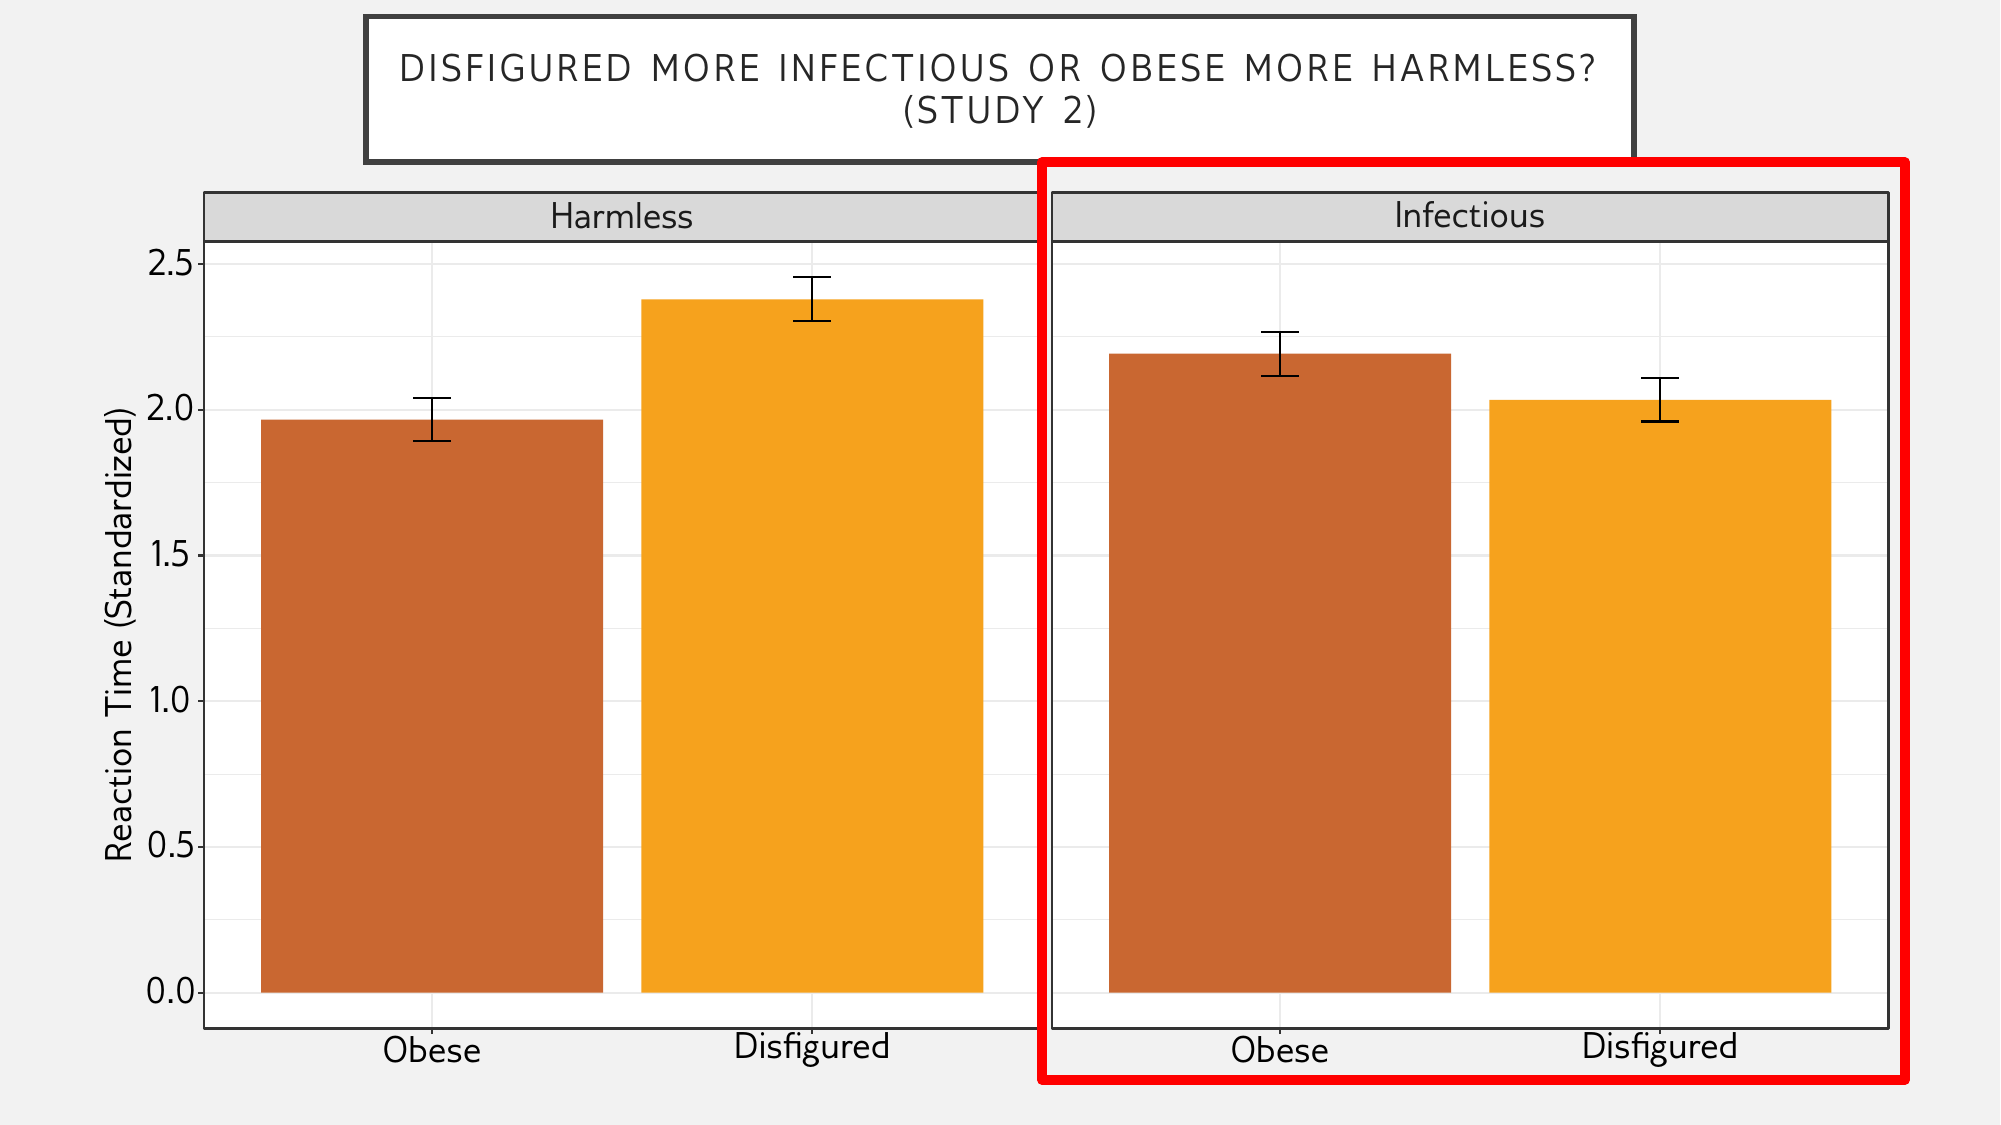

# Disfigured more infectious or obese more harmless? (study 2)

Infectious
Harmless

2.5

2.0

1.5

Reaction Time (Standardized)

1.0

0.5

0.0

Disfigured
Disfigured
Obese
Obese